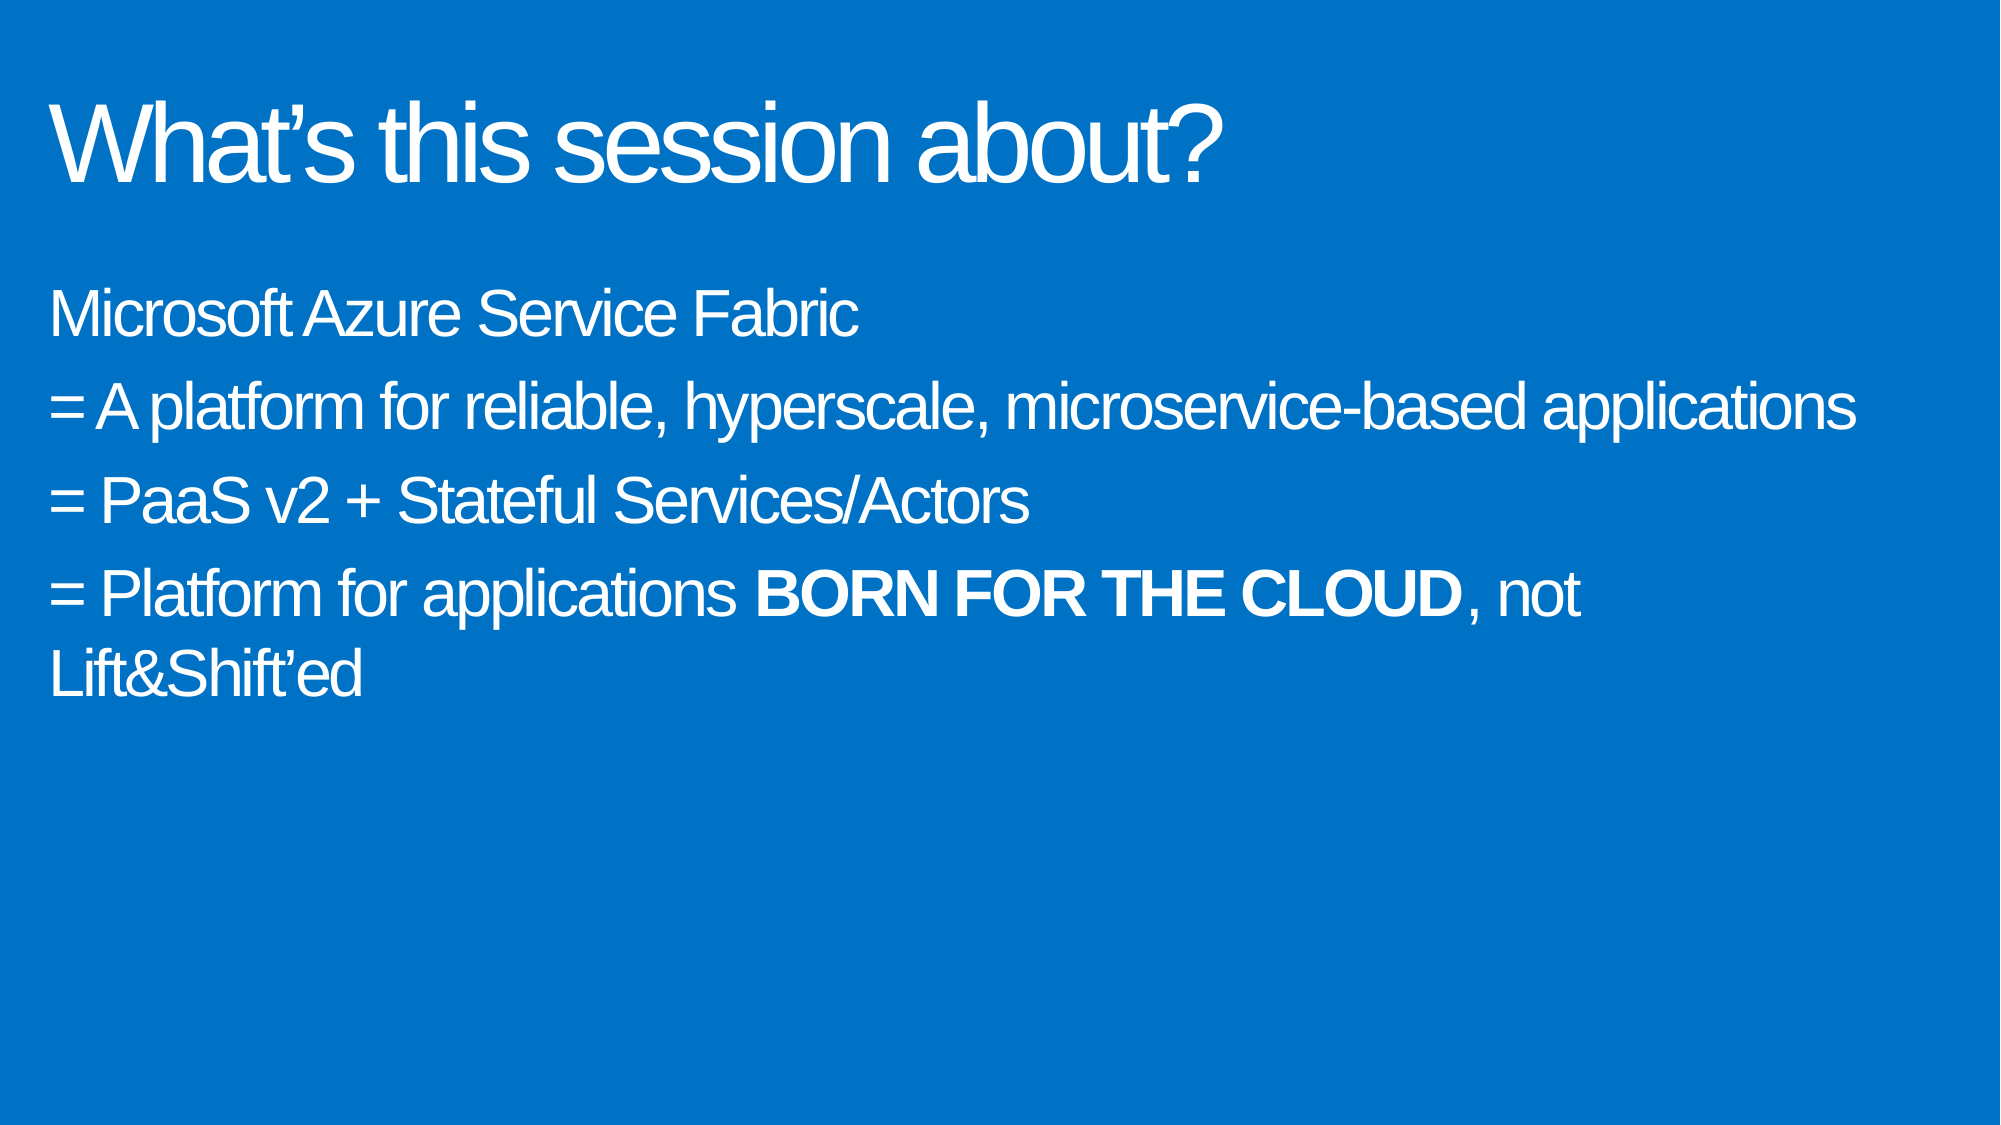

# What’s this session about?
Microsoft Azure Service Fabric
= A platform for reliable, hyperscale, microservice-based applications
= PaaS v2 + Stateful Services/Actors
= Platform for applications BORN FOR THE CLOUD, not Lift&Shift’ed